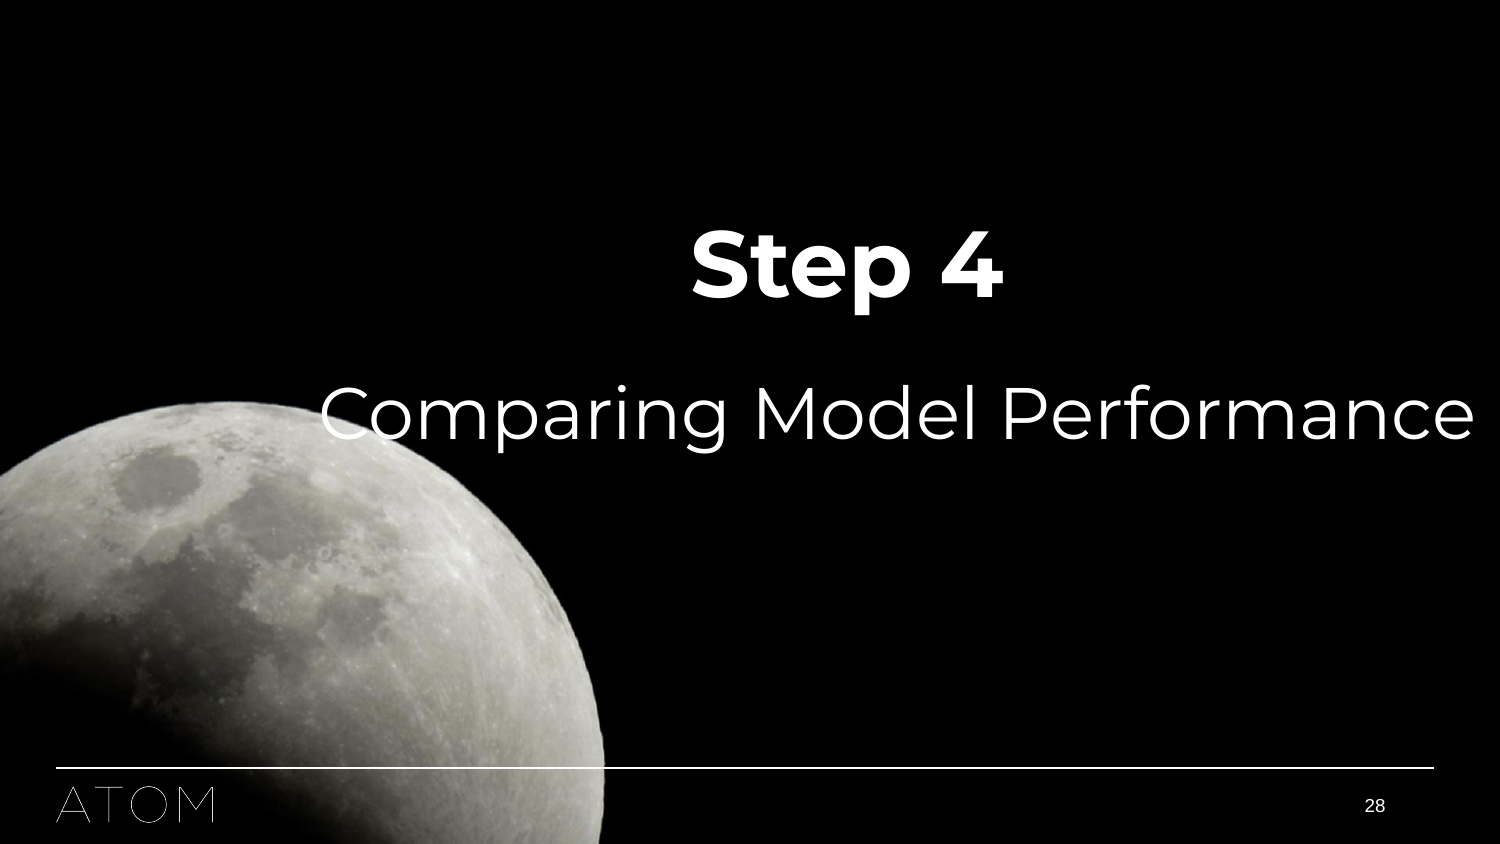

# Step 4

Comparing Model Performance
28